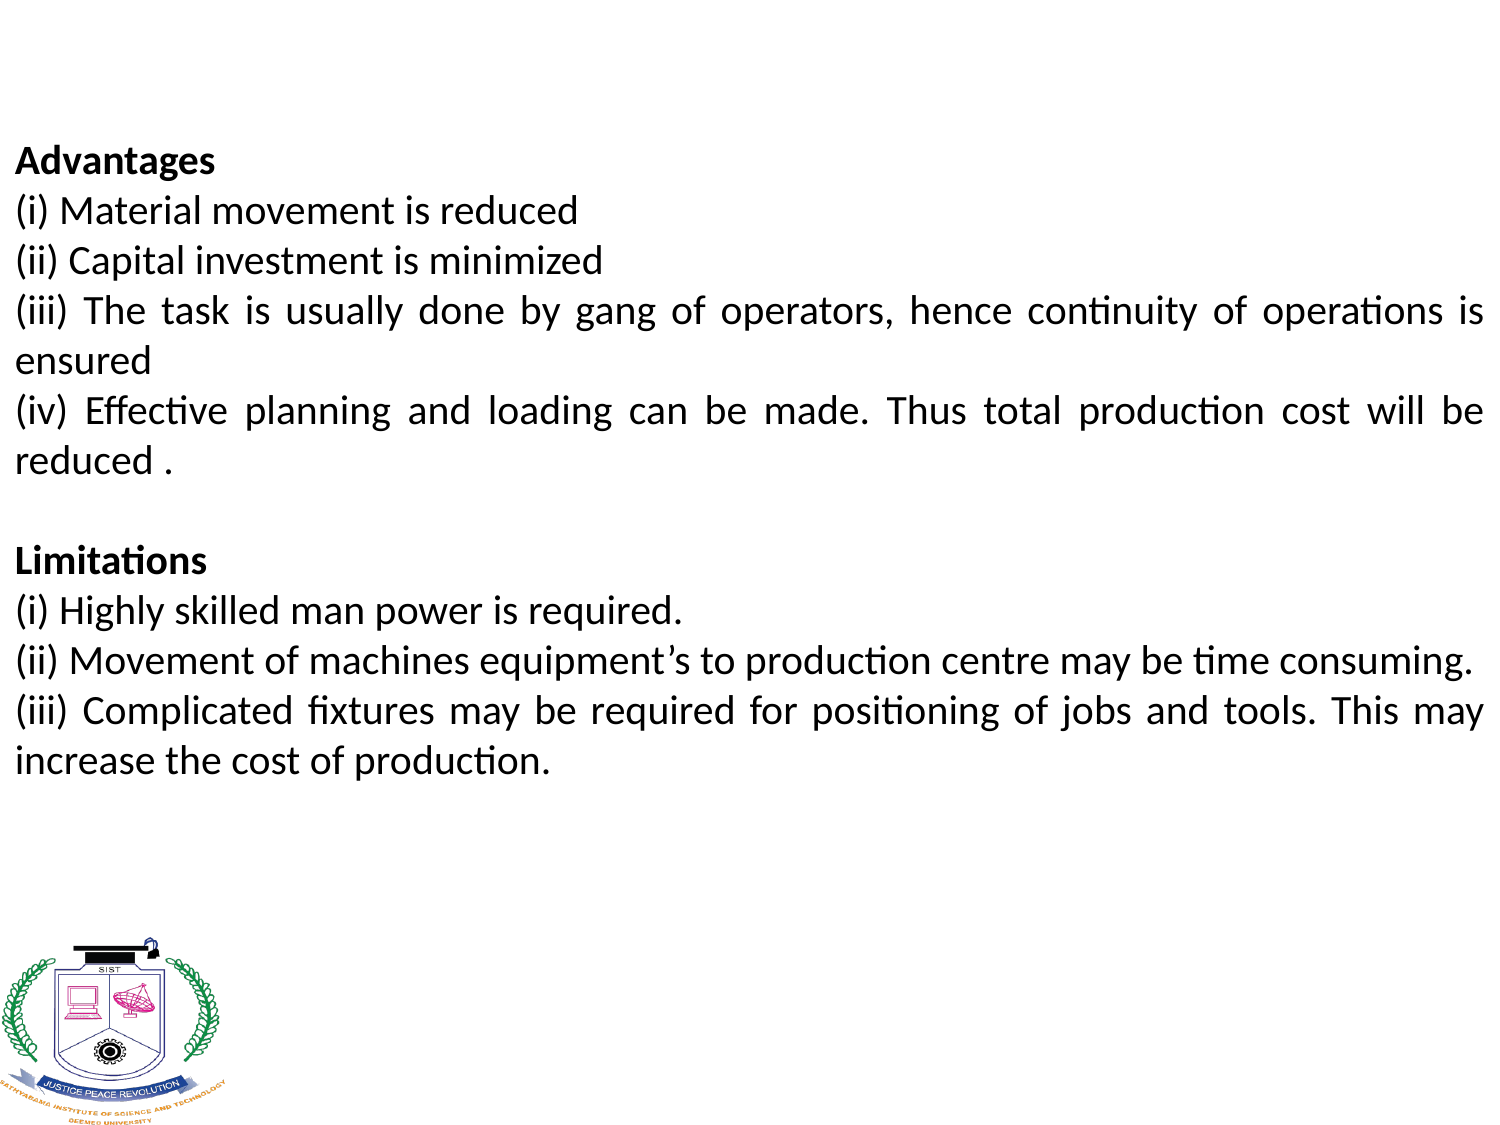

Advantages
(i) Material movement is reduced
(ii) Capital investment is minimized
(iii) The task is usually done by gang of operators, hence continuity of operations is ensured
(iv) Effective planning and loading can be made. Thus total production cost will be reduced .

Limitations
(i) Highly skilled man power is required.
(ii) Movement of machines equipment’s to production centre may be time consuming.
(iii) Complicated fixtures may be required for positioning of jobs and tools. This may increase the cost of production.